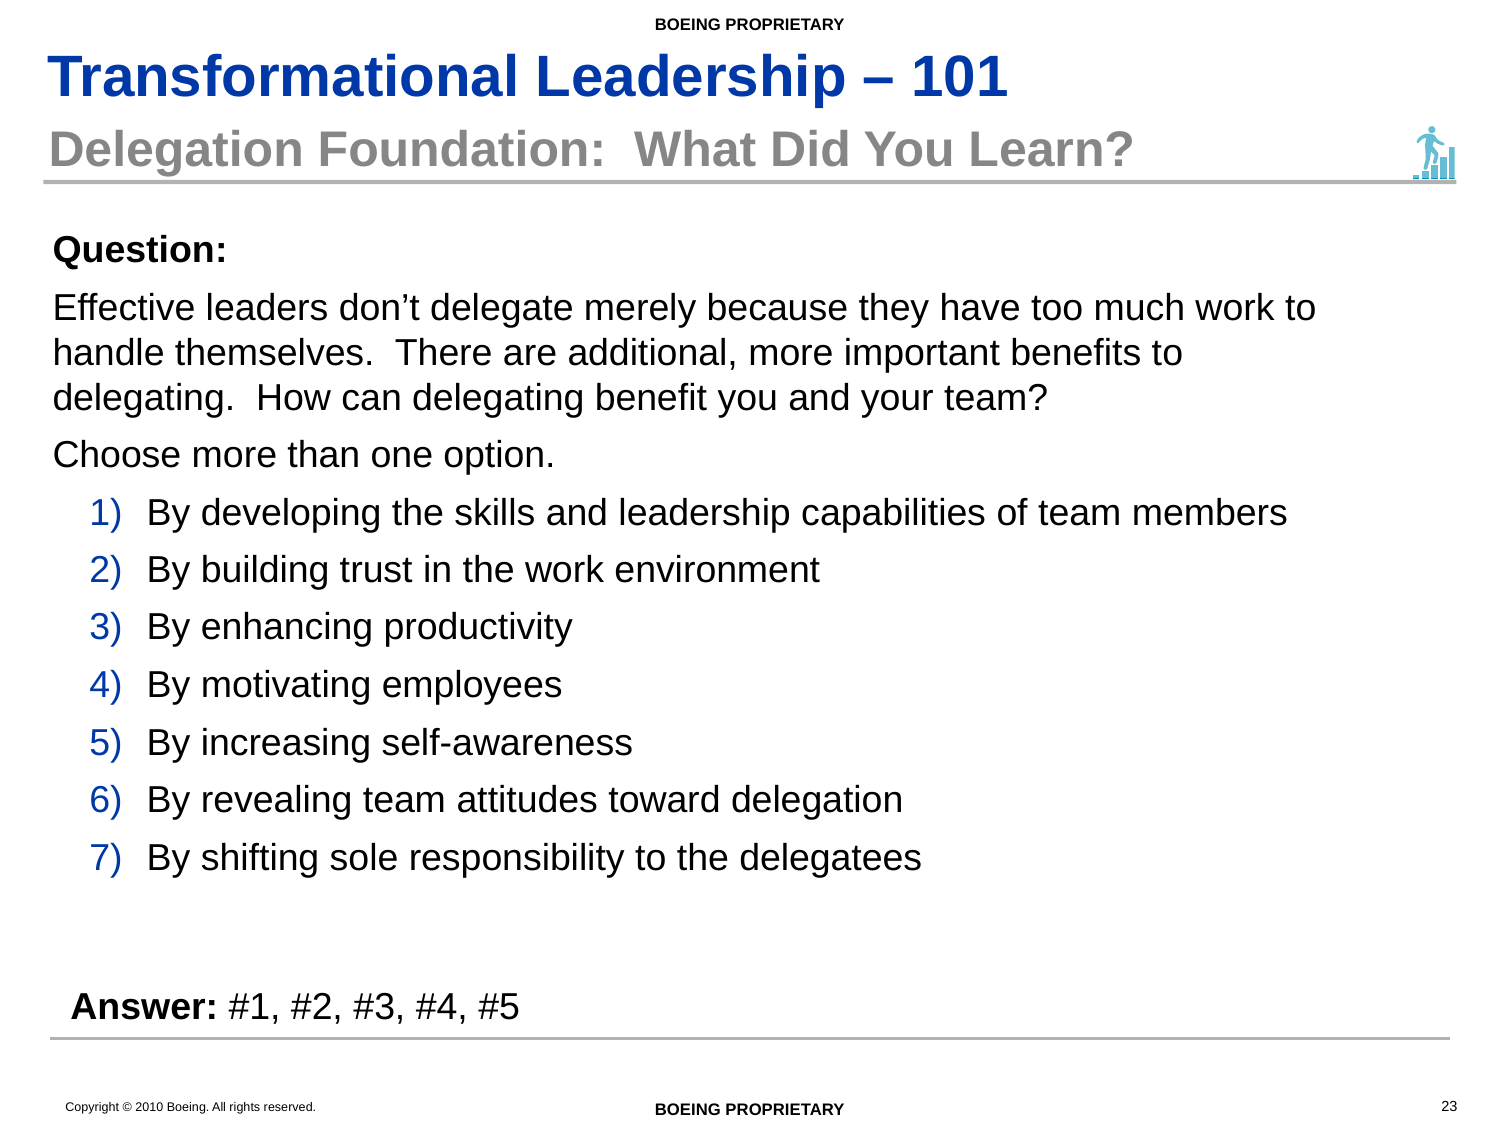

# Delegation Foundation:  What Did You Learn?
Question:
Effective leaders don’t delegate merely because they have too much work to handle themselves.  There are additional, more important benefits to delegating.  How can delegating benefit you and your team?
Choose more than one option.
By developing the skills and leadership capabilities of team members
By building trust in the work environment
By enhancing productivity
By motivating employees
By increasing self-awareness
By revealing team attitudes toward delegation
By shifting sole responsibility to the delegatees
Answer: #1, #2, #3, #4, #5
23